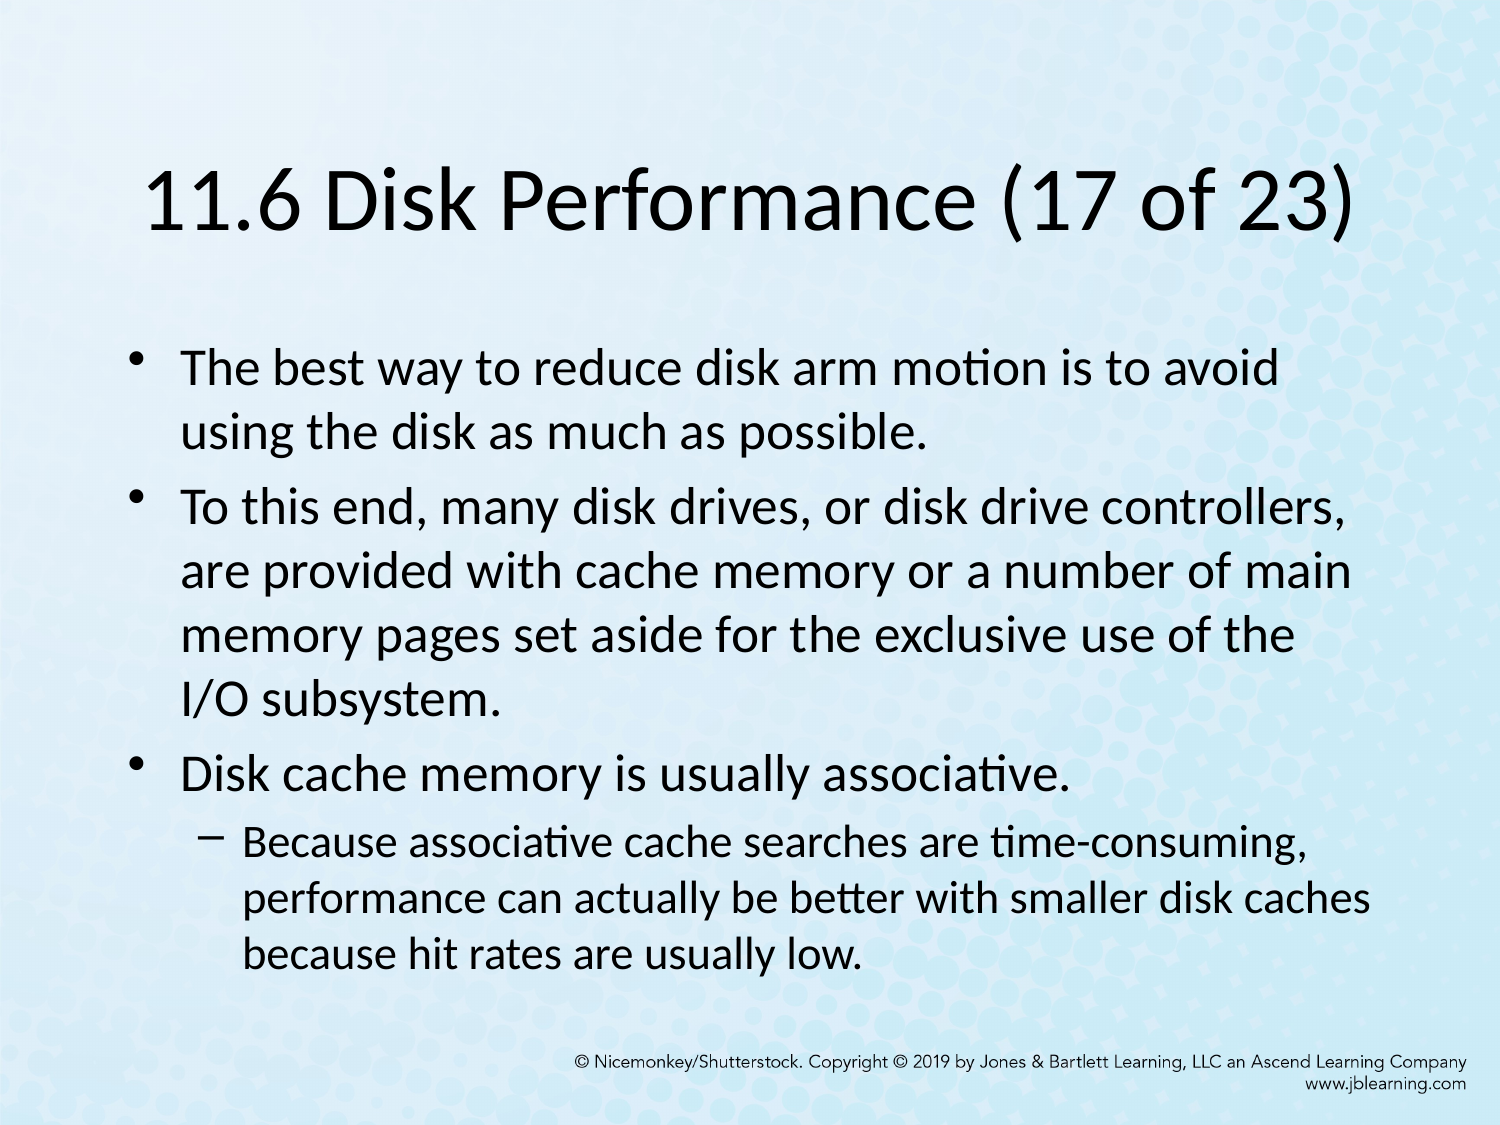

# 11.6 Disk Performance (17 of 23)
The best way to reduce disk arm motion is to avoid using the disk as much as possible.
To this end, many disk drives, or disk drive controllers, are provided with cache memory or a number of main memory pages set aside for the exclusive use of the I/O subsystem.
Disk cache memory is usually associative.
Because associative cache searches are time-consuming, performance can actually be better with smaller disk caches because hit rates are usually low.